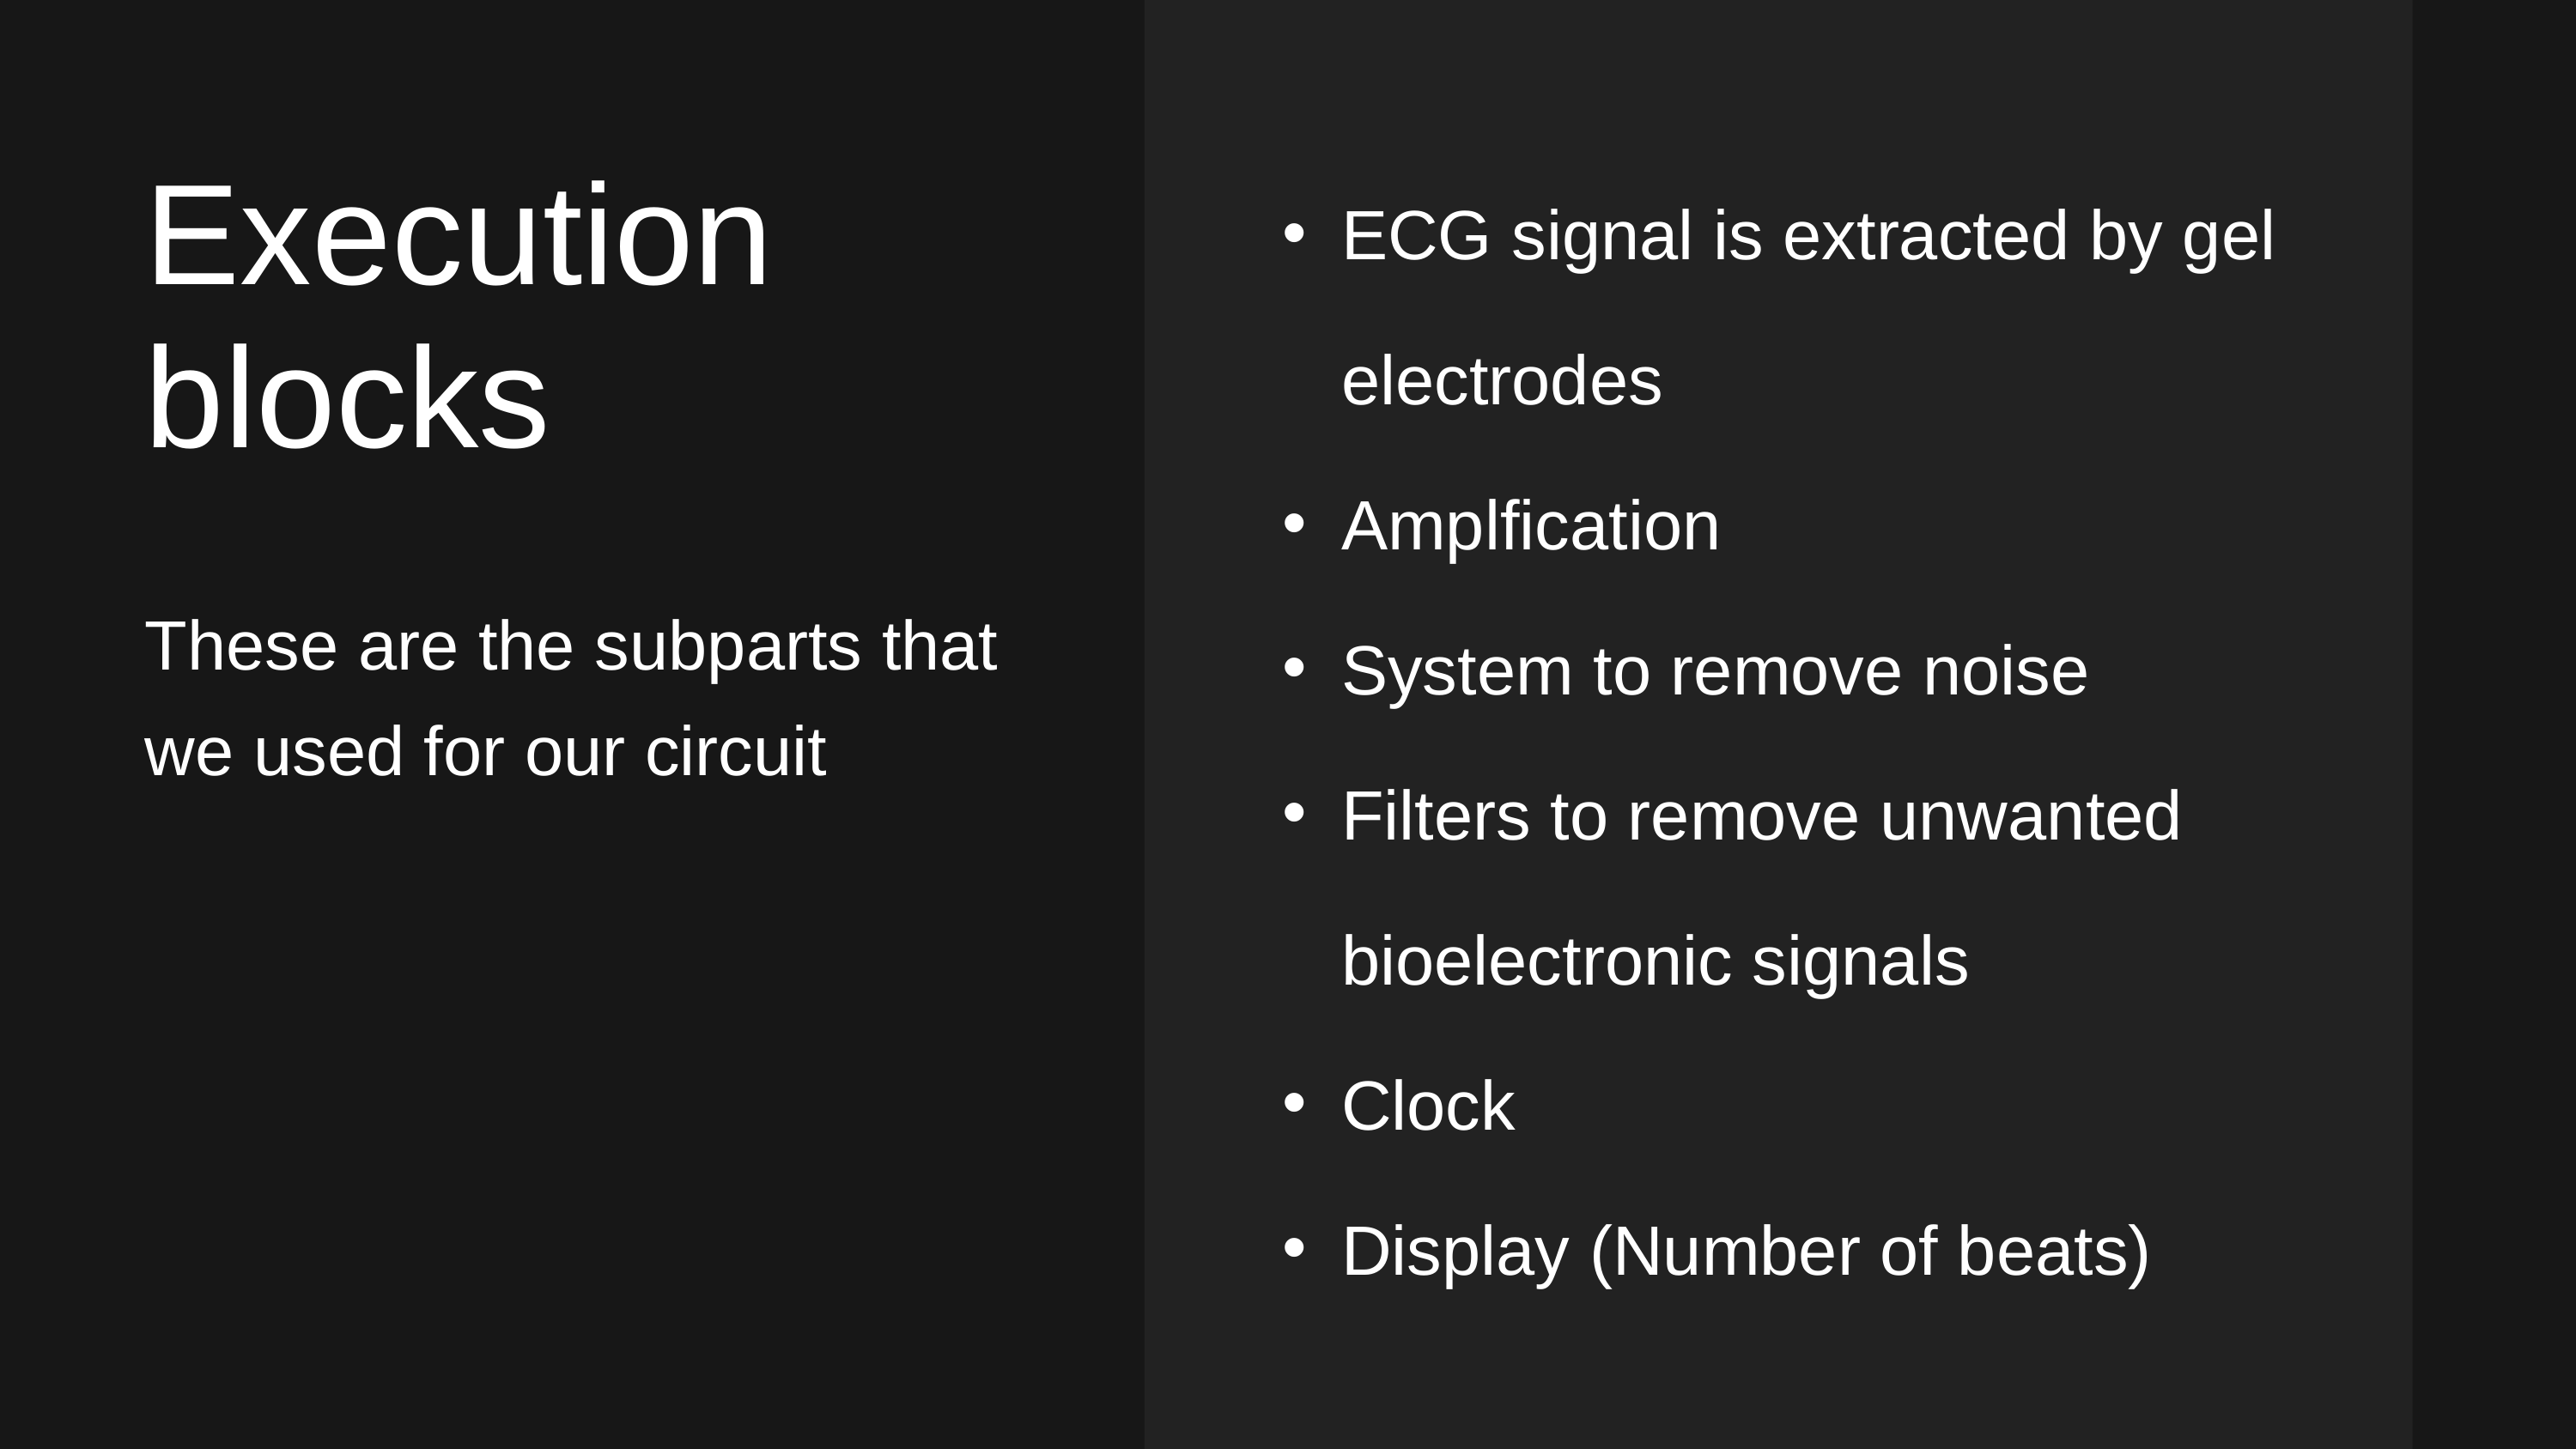

ECG signal is extracted by gel electrodes
Amplfication
System to remove noise
Filters to remove unwanted bioelectronic signals
Clock
Display (Number of beats)
Execution blocks
These are the subparts that we used for our circuit